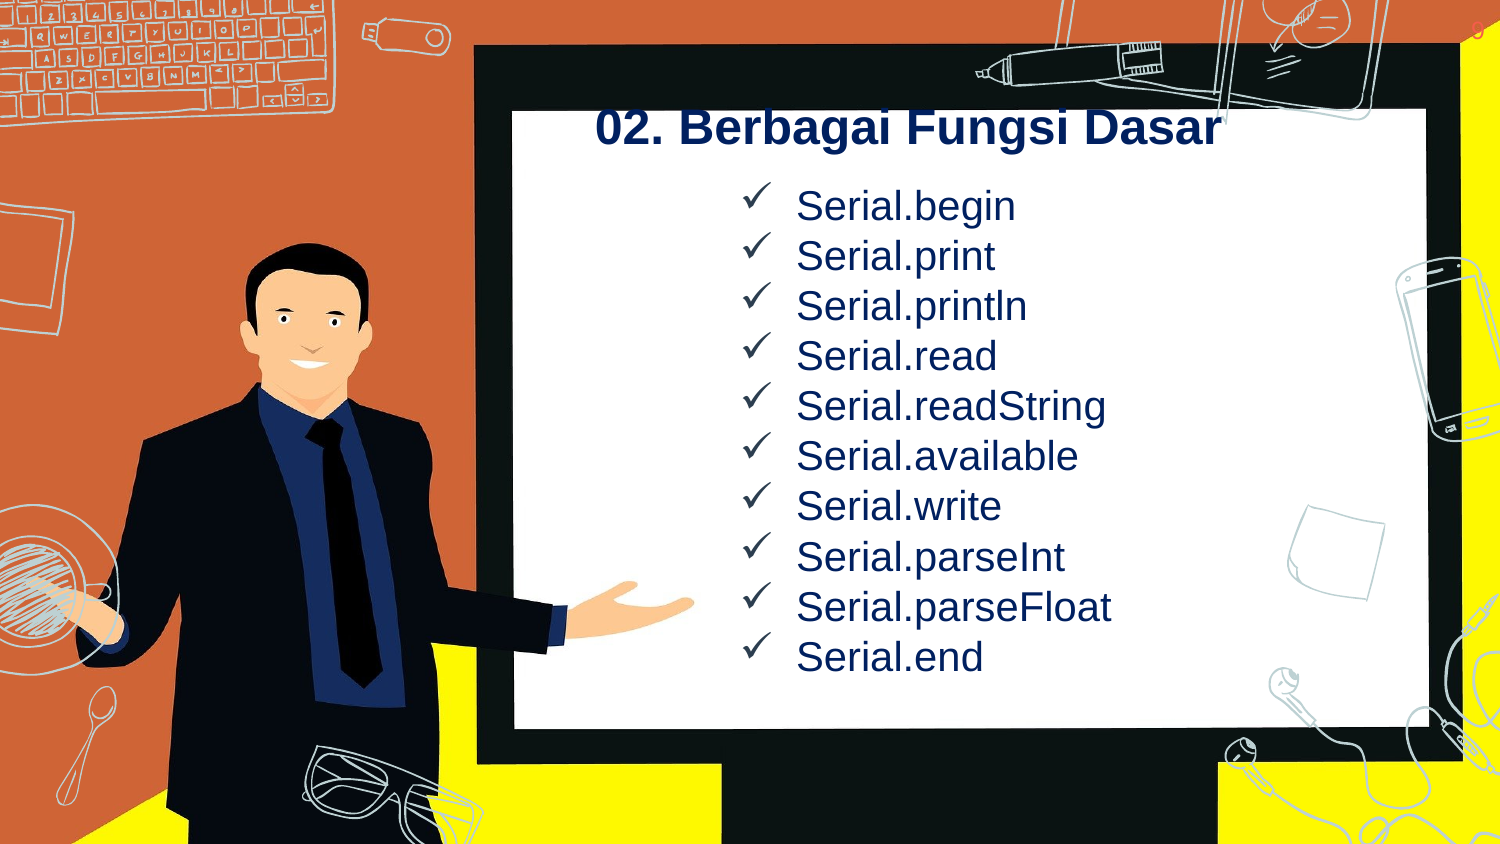

9
# 02. Berbagai Fungsi Dasar
Serial.begin
Serial.print
Serial.println
Serial.read
Serial.readString
Serial.available
Serial.write
Serial.parseInt
Serial.parseFloat
Serial.end